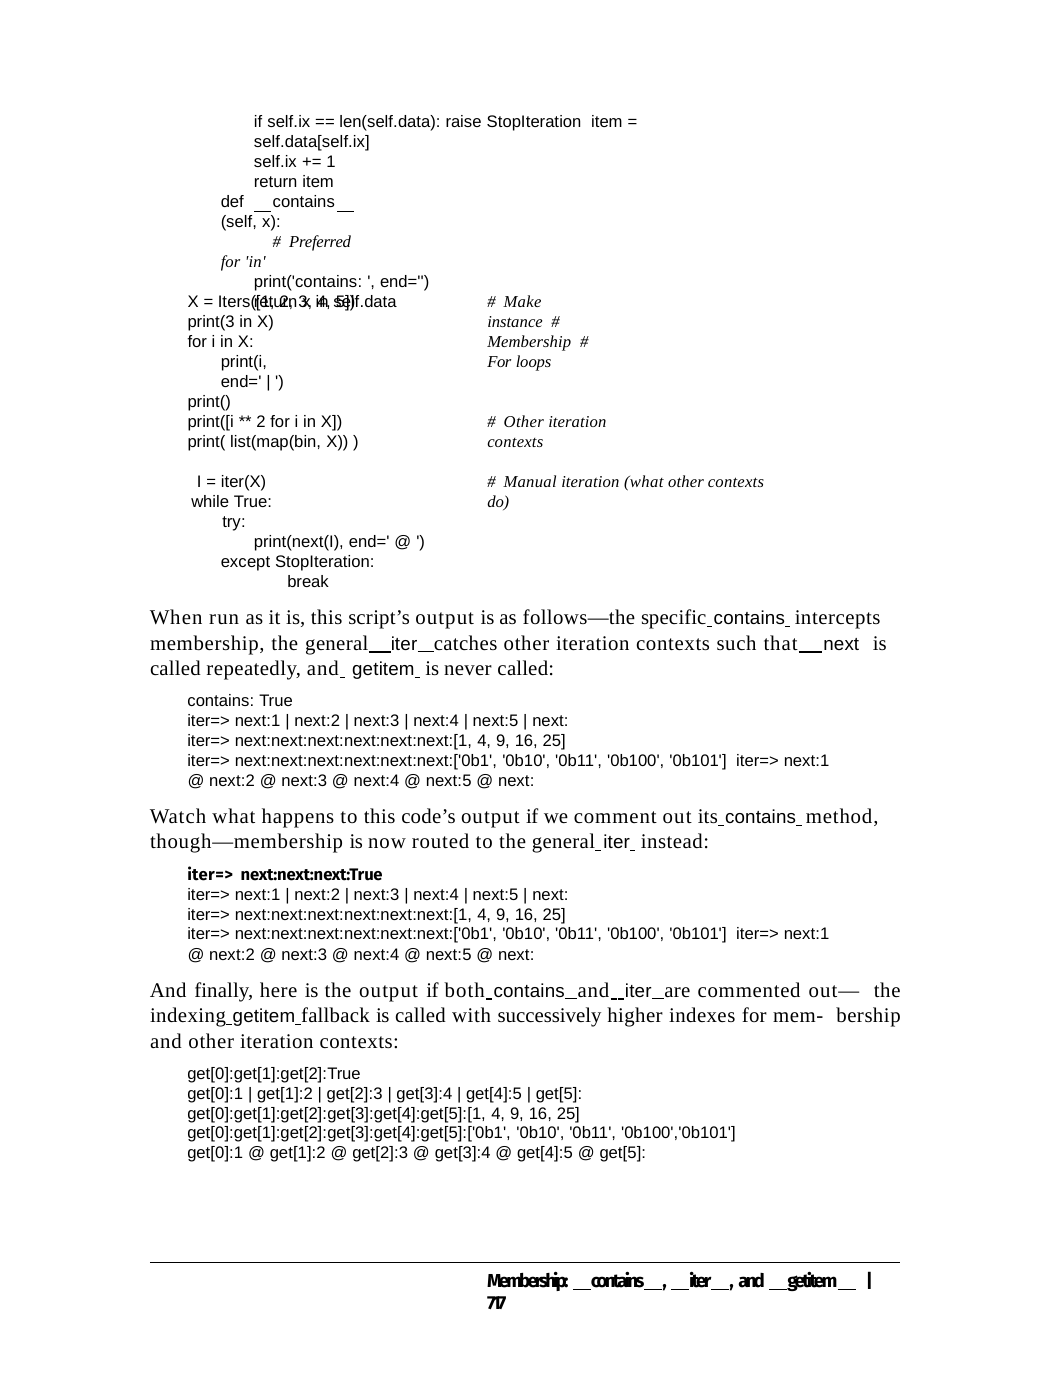

if self.ix == len(self.data): raise StopIteration  item = self.data[self.ix]
self.ix += 1  return item
def	contains (self, x):	# Preferred for 'in'
print('contains: ', end='')  return x in self.data

X = Iters([1, 2, 3, 4, 5])
print(3 in X)  for i in X:
print(i, end=' | ')
# Make instance  # Membership  # For loops
print()
print([i ** 2 for i in X])  print( list(map(bin, X)) )
# Other iteration contexts
I = iter(X)  while True:  try:
print(next(I), end=' @ ')  except StopIteration:
break
# Manual iteration (what other contexts do)
When run as it is, this script’s output is as follows—the specific contains intercepts  membership, the general    iter   catches other iteration contexts such that    next  is called repeatedly, and getitem is never called:
contains: True
iter=> next:1 | next:2 | next:3 | next:4 | next:5 | next:
iter=> next:next:next:next:next:next:[1, 4, 9, 16, 25]
iter=> next:next:next:next:next:next:['0b1', '0b10', '0b11', '0b100', '0b101']  iter=> next:1 @ next:2 @ next:3 @ next:4 @ next:5 @ next:
Watch what happens to this code’s output if we comment out its contains method,  though—membership is now routed to the general iter instead:
iter=> next:next:next:True
iter=> next:1 | next:2 | next:3 | next:4 | next:5 | next:
iter=> next:next:next:next:next:next:[1, 4, 9, 16, 25]
iter=> next:next:next:next:next:next:['0b1', '0b10', '0b11', '0b100', '0b101']  iter=> next:1 @ next:2 @ next:3 @ next:4 @ next:5 @ next:
And finally, here is the output if both contains  and  iter  are commented out—  the indexing getitem fallback is called with successively higher indexes for mem-  bership and other iteration contexts:
get[0]:get[1]:get[2]:True
get[0]:1 | get[1]:2 | get[2]:3 | get[3]:4 | get[4]:5 | get[5]:
get[0]:get[1]:get[2]:get[3]:get[4]:get[5]:[1, 4, 9, 16, 25]
get[0]:get[1]:get[2]:get[3]:get[4]:get[5]:['0b1', '0b10', '0b11', '0b100','0b101']
get[0]:1 @ get[1]:2 @ get[2]:3 @ get[3]:4 @ get[4]:5 @ get[5]:

Membership:     contains    ,     iter    , and     getitem      |  717